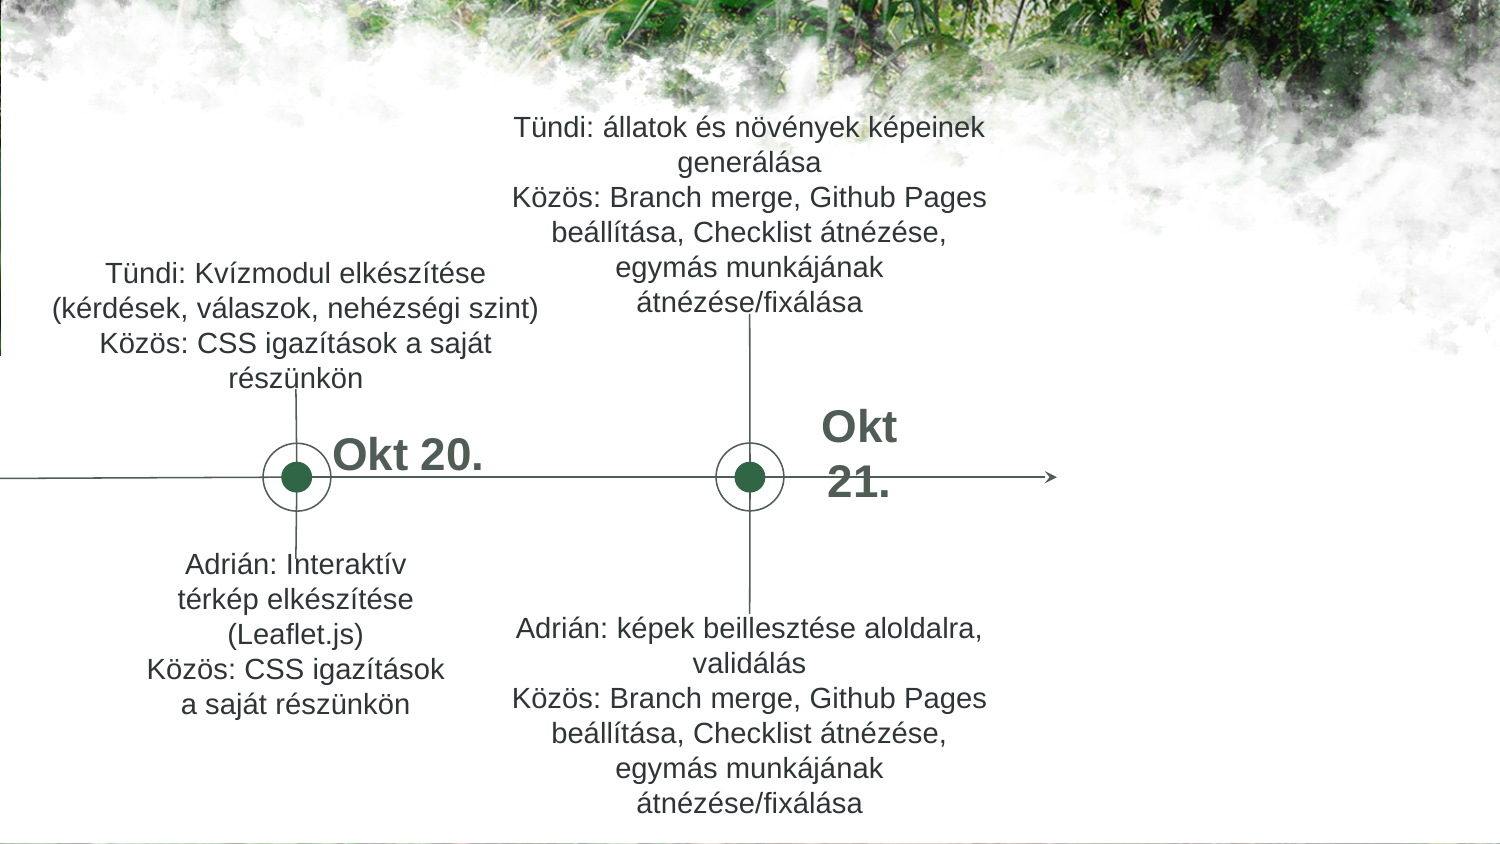

Tündi: állatok és növények képeinek generálása
Közös: Branch merge, Github Pages beállítása, Checklist átnézése, egymás munkájának átnézése/fixálása
Tündi: Kvízmodul elkészítése (kérdések, válaszok, nehézségi szint)
Közös: CSS igazítások a saját részünkön
Okt 20.
Okt 21.

Adrián: Interaktív térkép elkészítése (Leaflet.js)
Közös: CSS igazítások a saját részünkön
Adrián: képek beillesztése aloldalra, validálás
Közös: Branch merge, Github Pages beállítása, Checklist átnézése, egymás munkájának átnézése/fixálása